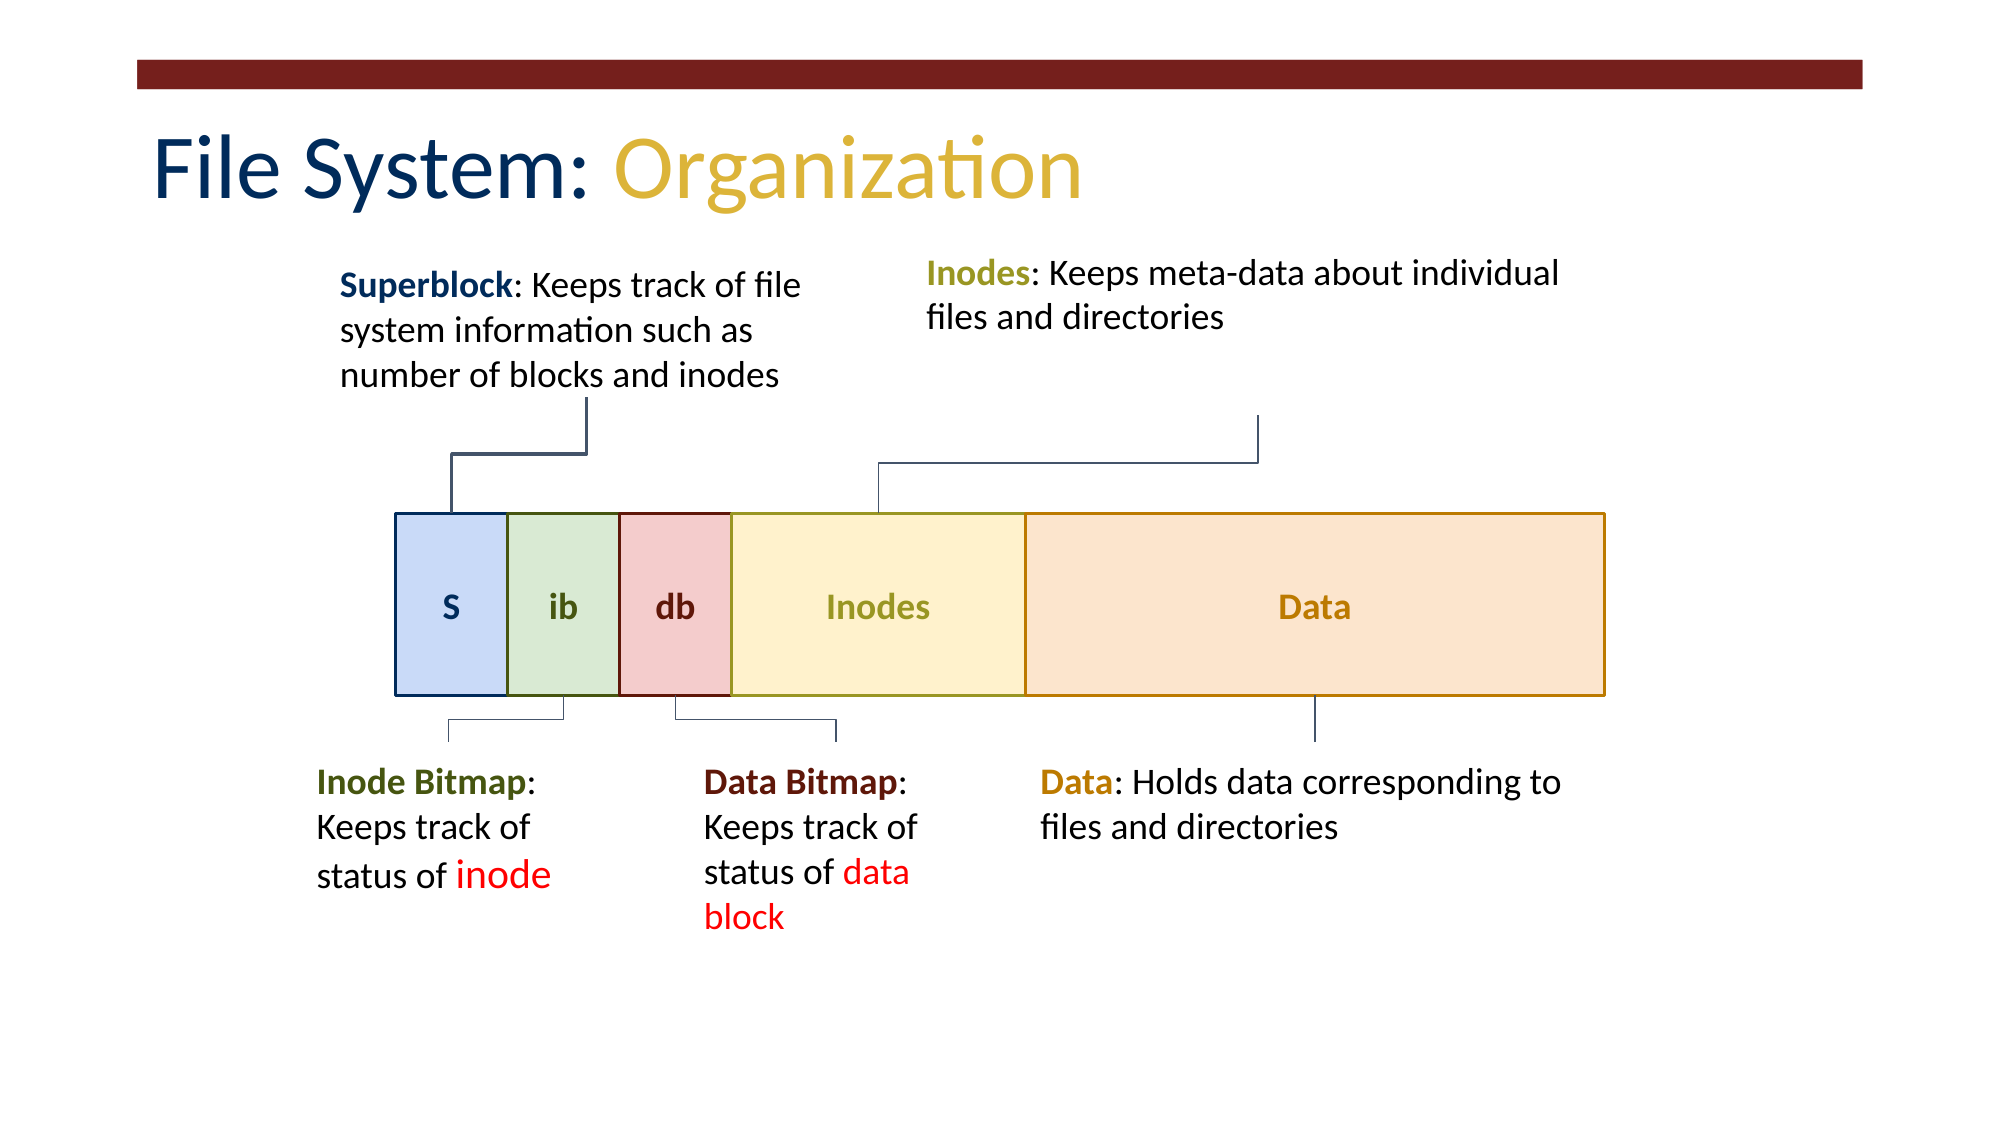

# File System: Organization
Inodes: Keeps meta-data about individual files and directories
Superblock: Keeps track of file system information such as number of blocks and inodes
S
ib
db
Inodes
Data
Inode Bitmap: Keeps track of status of inode
Data Bitmap: Keeps track of status of data block
Data: Holds data corresponding to files and directories